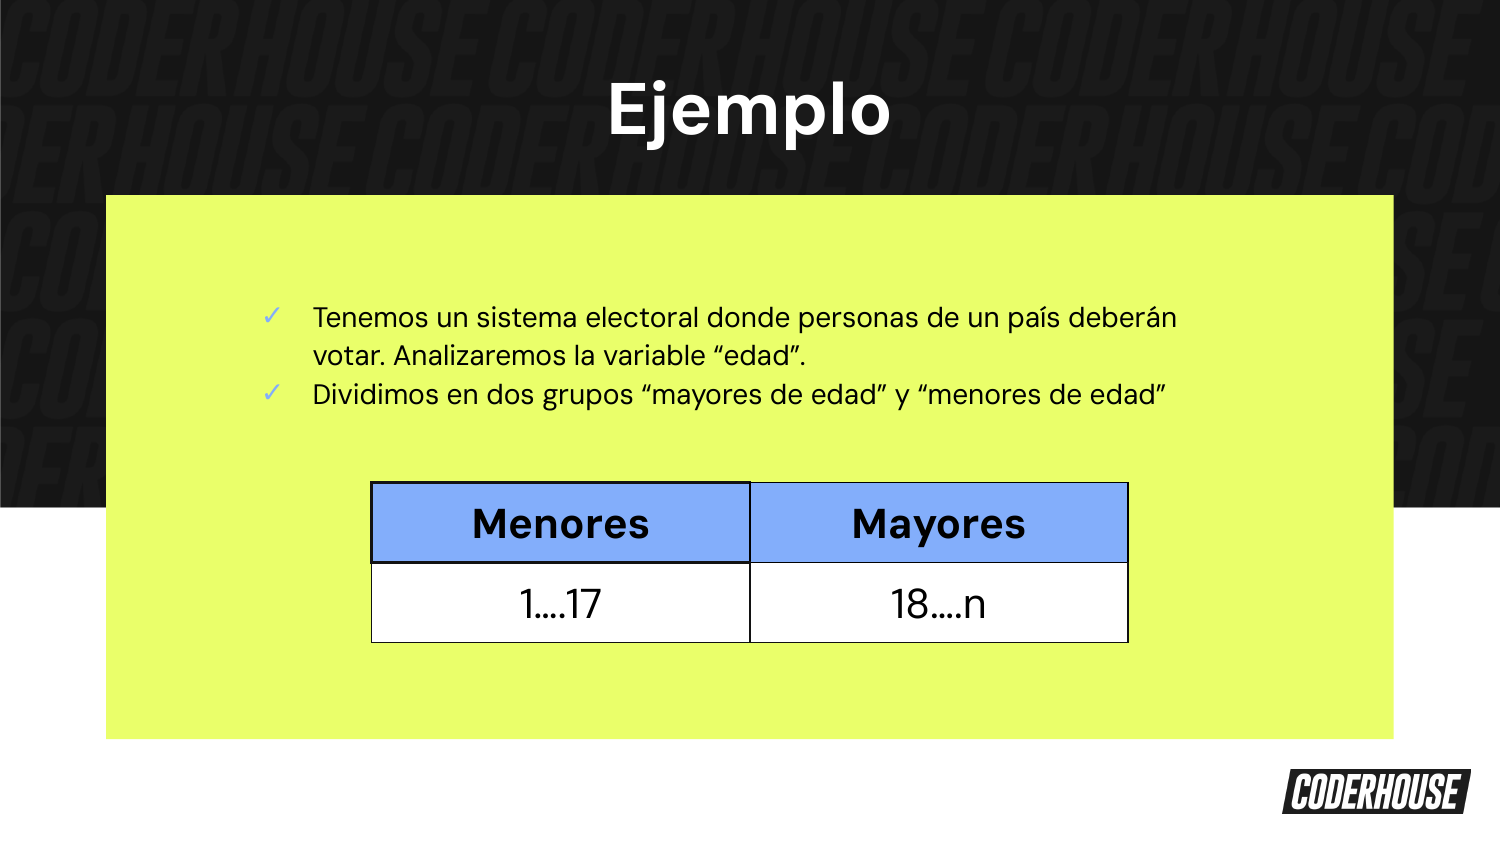

Ejemplo

Tenemos un sistema electoral donde personas de un país deberán votar. Analizaremos la variable “edad”.
Dividimos en dos grupos “mayores de edad” y “menores de edad”
| Menores | Mayores |
| --- | --- |
| 1….17 | 18….n |